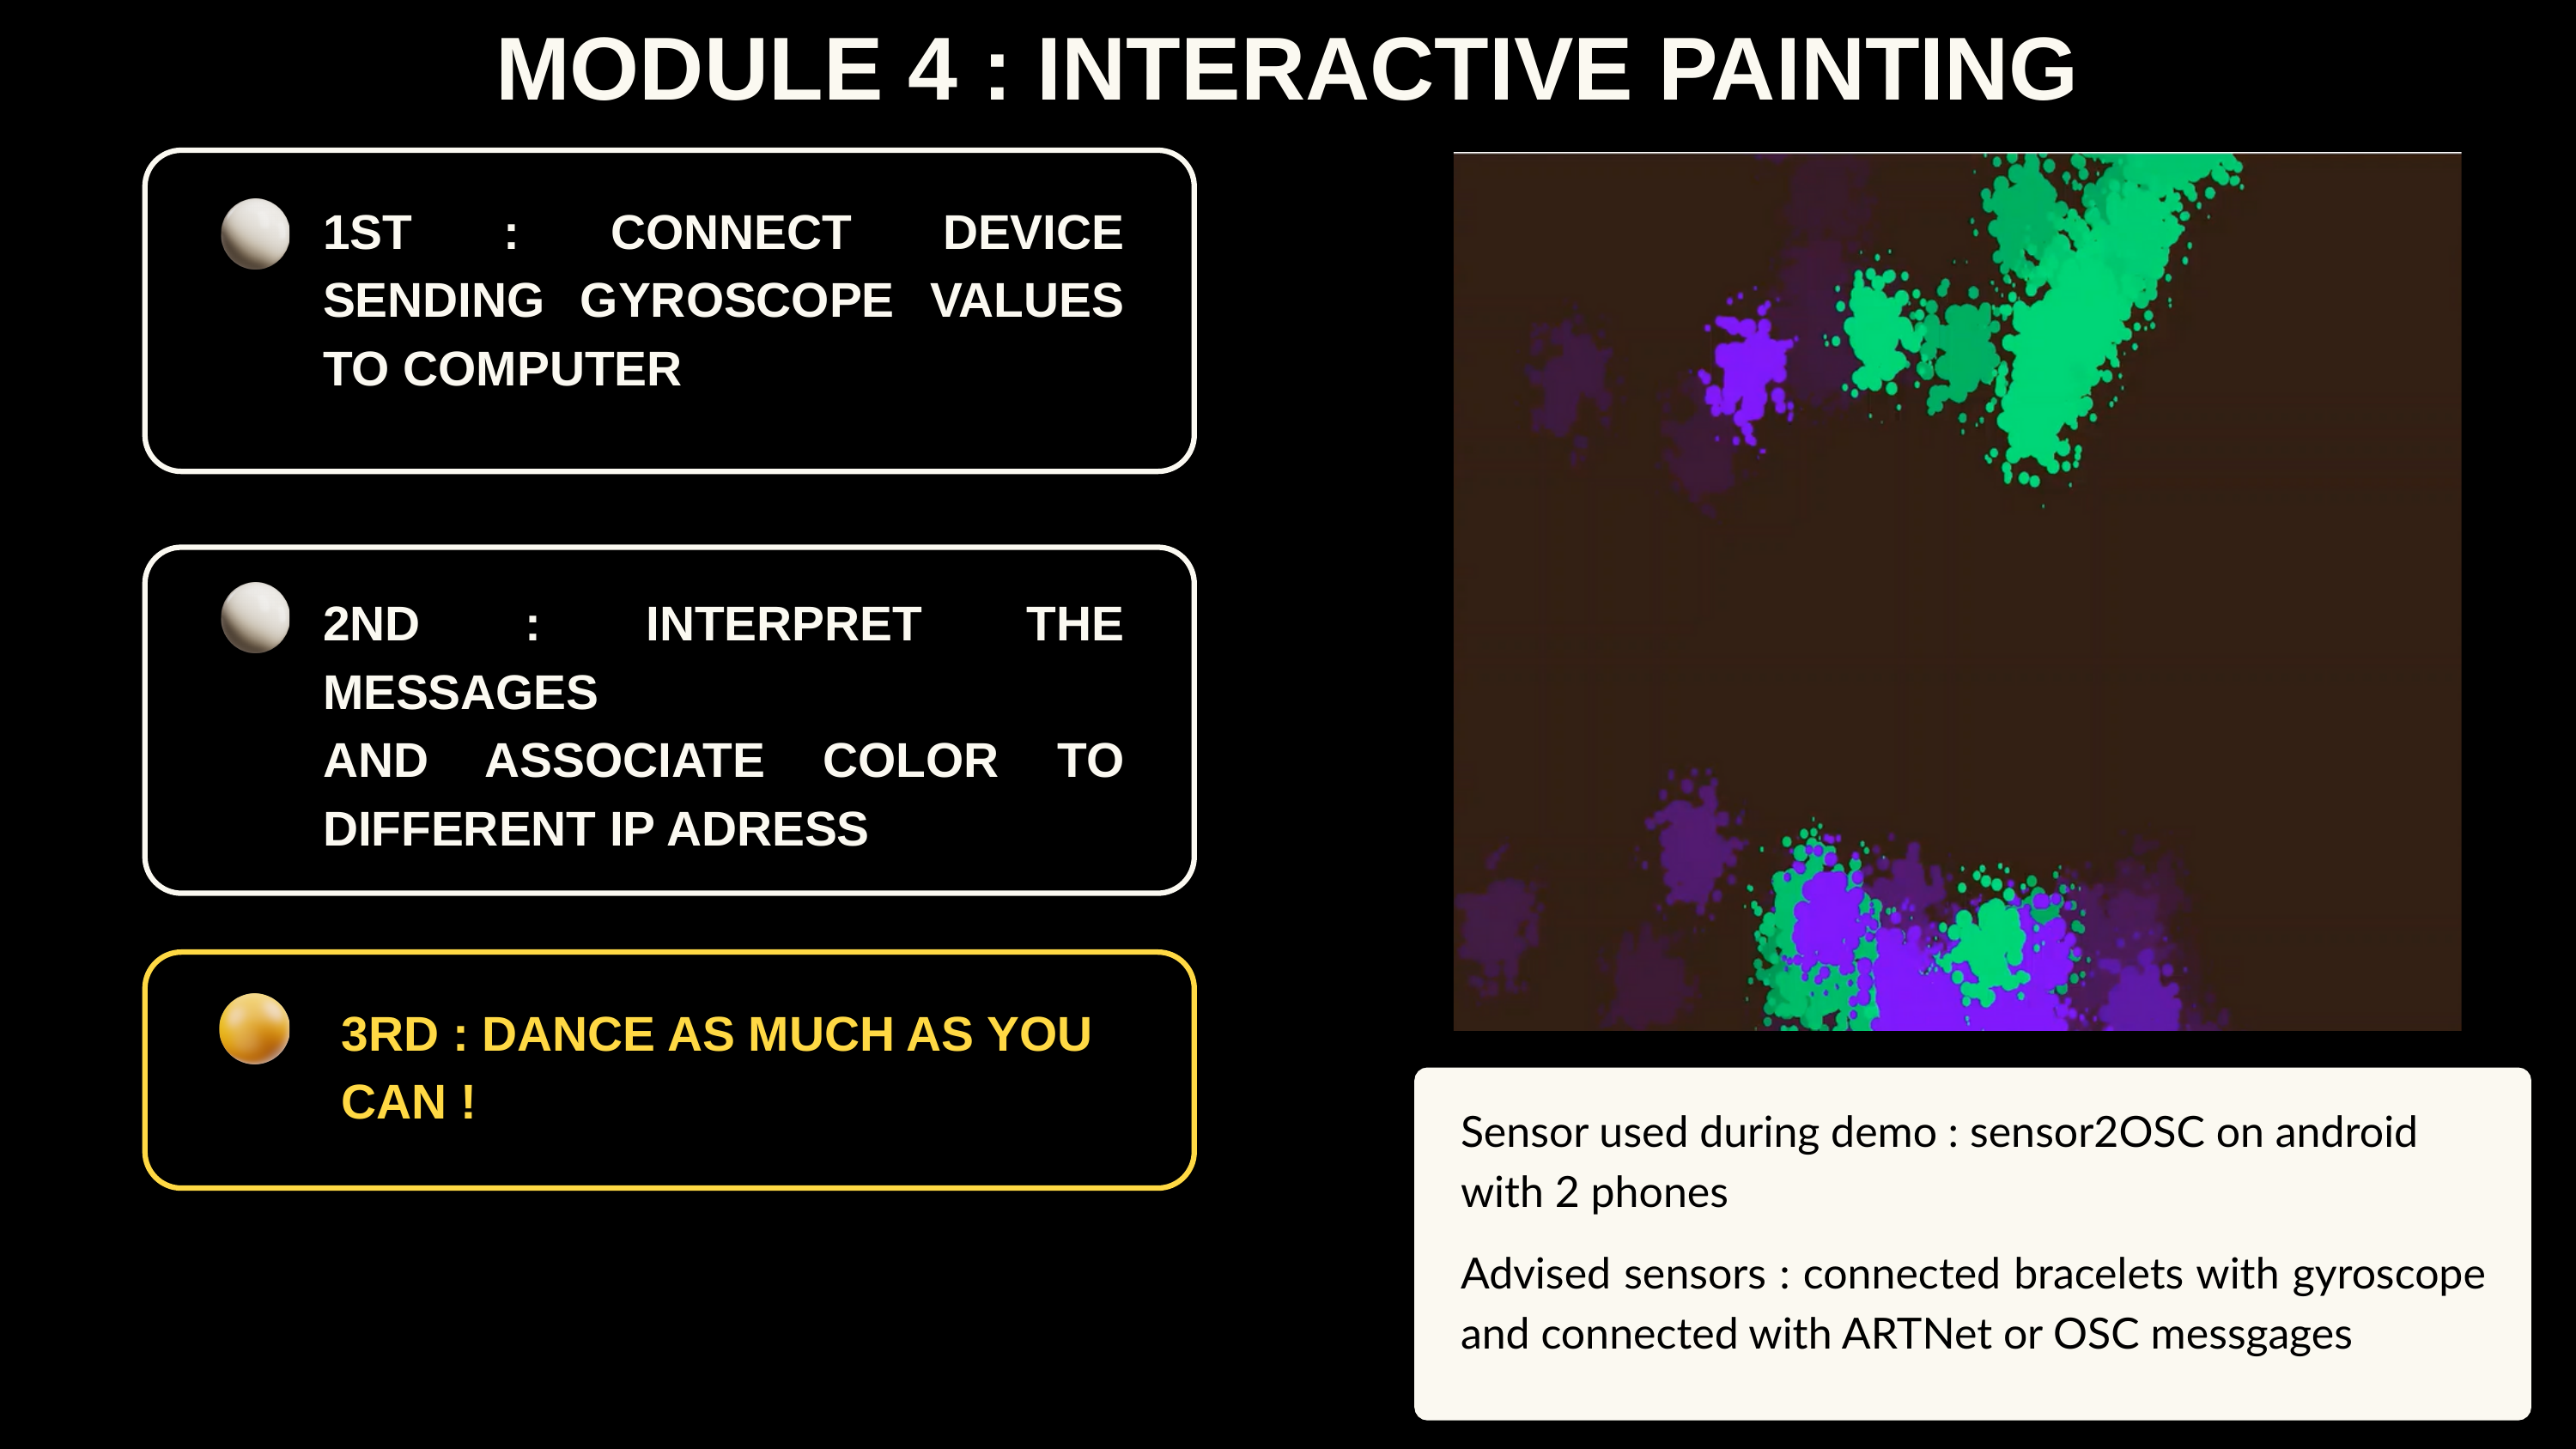

MODULE 4 : INTERACTIVE PAINTING

1ST : CONNECT DEVICE SENDING GYROSCOPE VALUES TO COMPUTER

2ND : INTERPRET THE MESSAGES
AND ASSOCIATE COLOR TO DIFFERENT IP ADRESS

3RD : DANCE AS MUCH AS YOU CAN !

Sensor used during demo : sensor2OSC on android with 2 phones
Advised sensors : connected bracelets with gyroscope and connected with ARTNet or OSC messgages